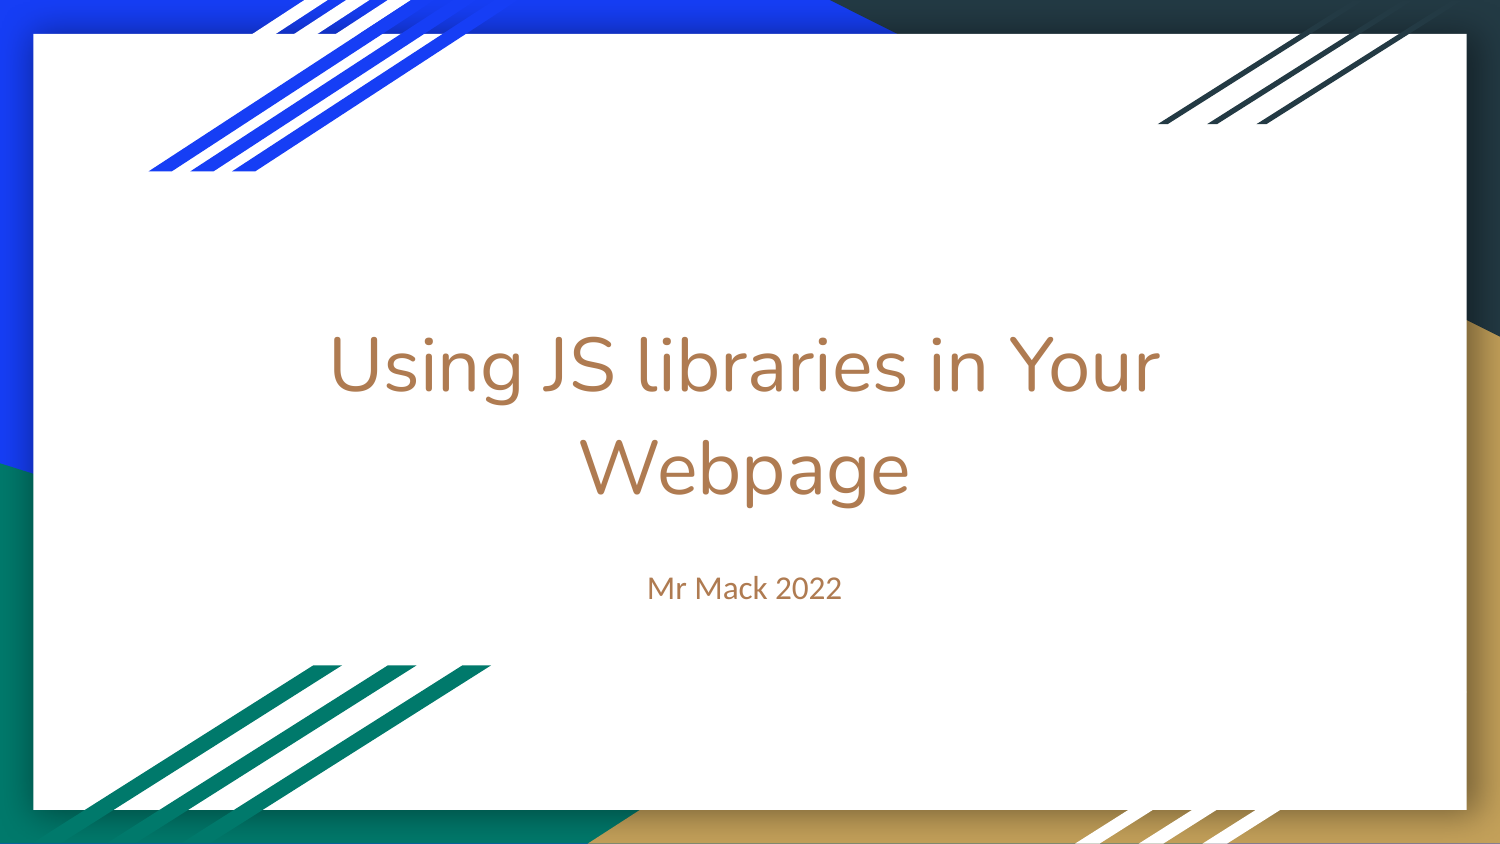

# Using JS libraries in Your Webpage
Mr Mack 2022